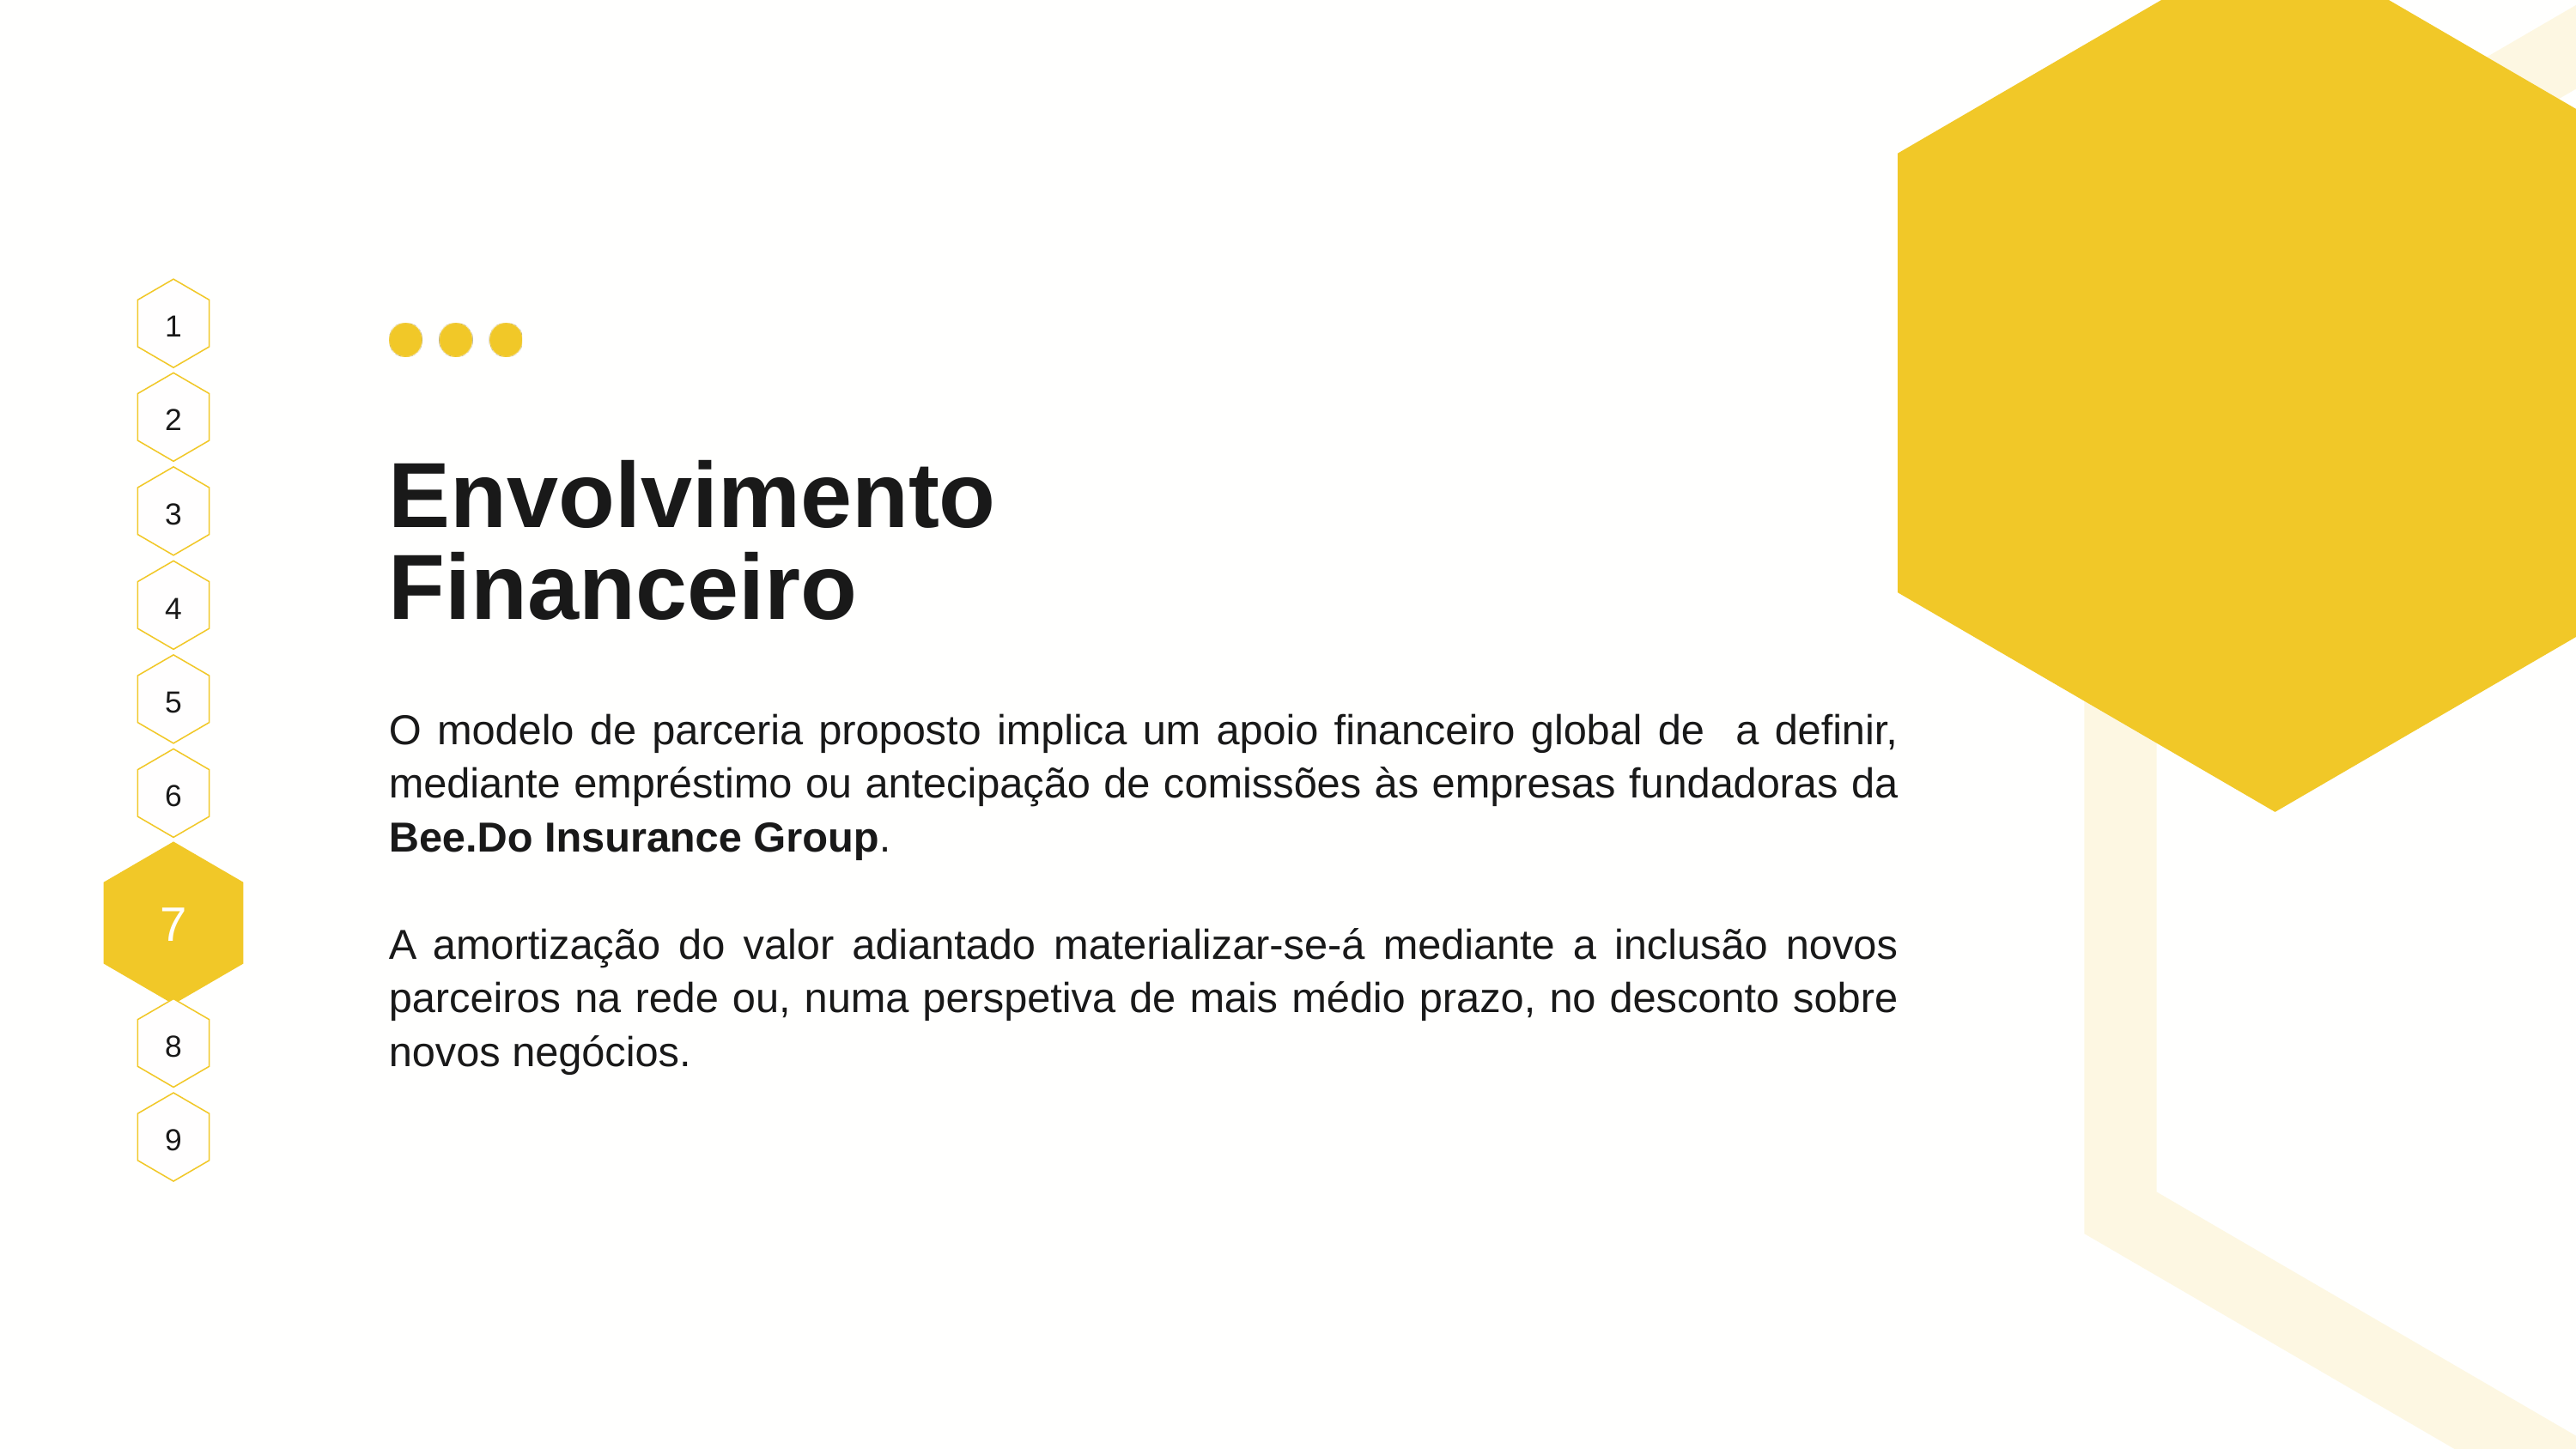

1

2
Envolvimento Financeiro

3

4

5
O modelo de parceria proposto implica um apoio financeiro global de  a definir, mediante empréstimo ou antecipação de comissões às empresas fundadoras da Bee.Do Insurance Group.

A amortização do valor adiantado materializar-se-á mediante a inclusão novos parceiros na rede ou, numa perspetiva de mais médio prazo, no desconto sobre novos negócios.

6

7

8

9